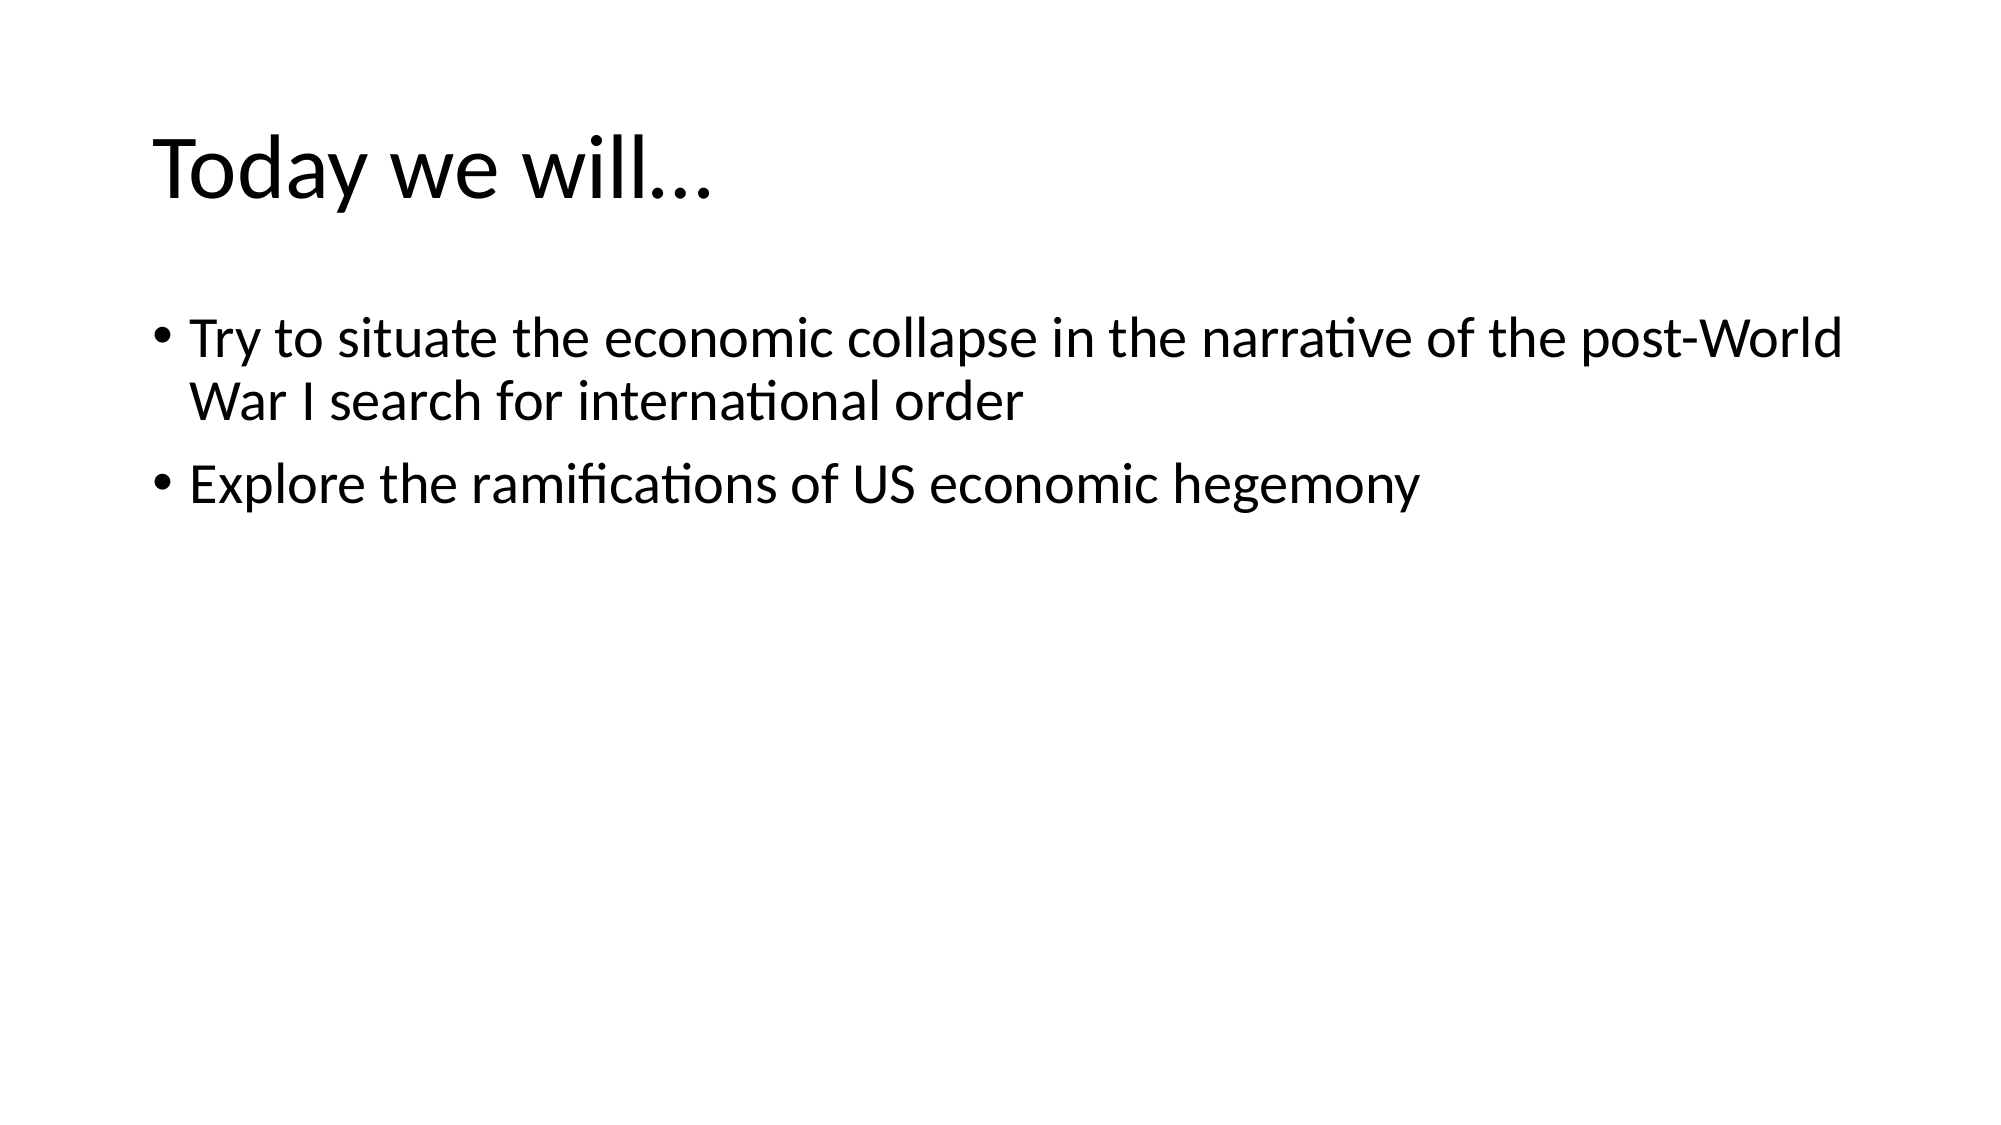

# Today we will…
Try to situate the economic collapse in the narrative of the post-World War I search for international order
Explore the ramifications of US economic hegemony